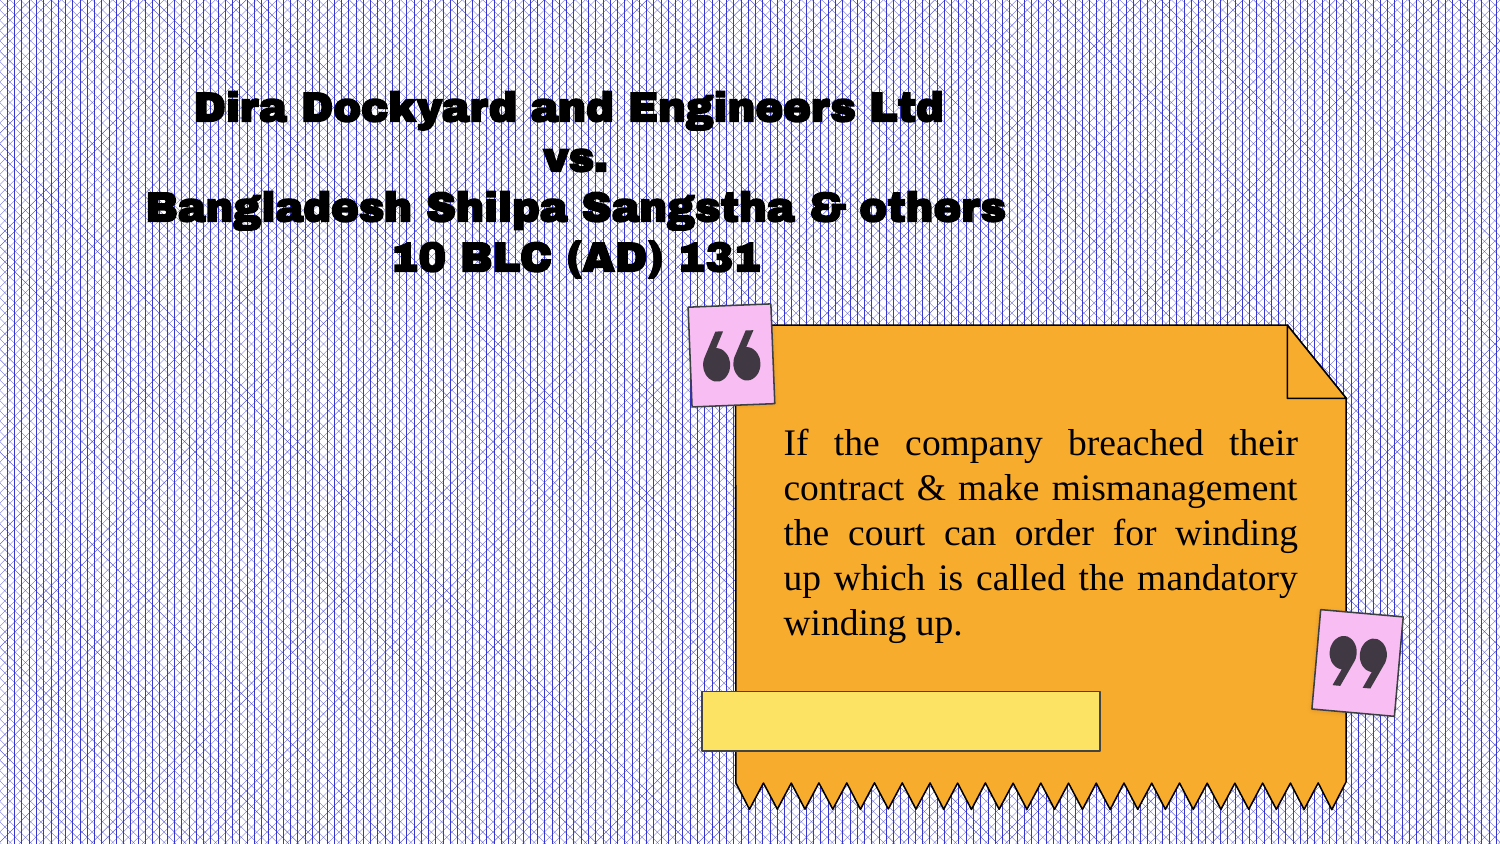

Dira Dockyard and Engineers Ltd
vs.
Bangladesh Shilpa Sangstha & others
10 BLC (AD) 131

If the company breached their contract & make mismanagement the court can order for winding up which is called the mandatory winding up.